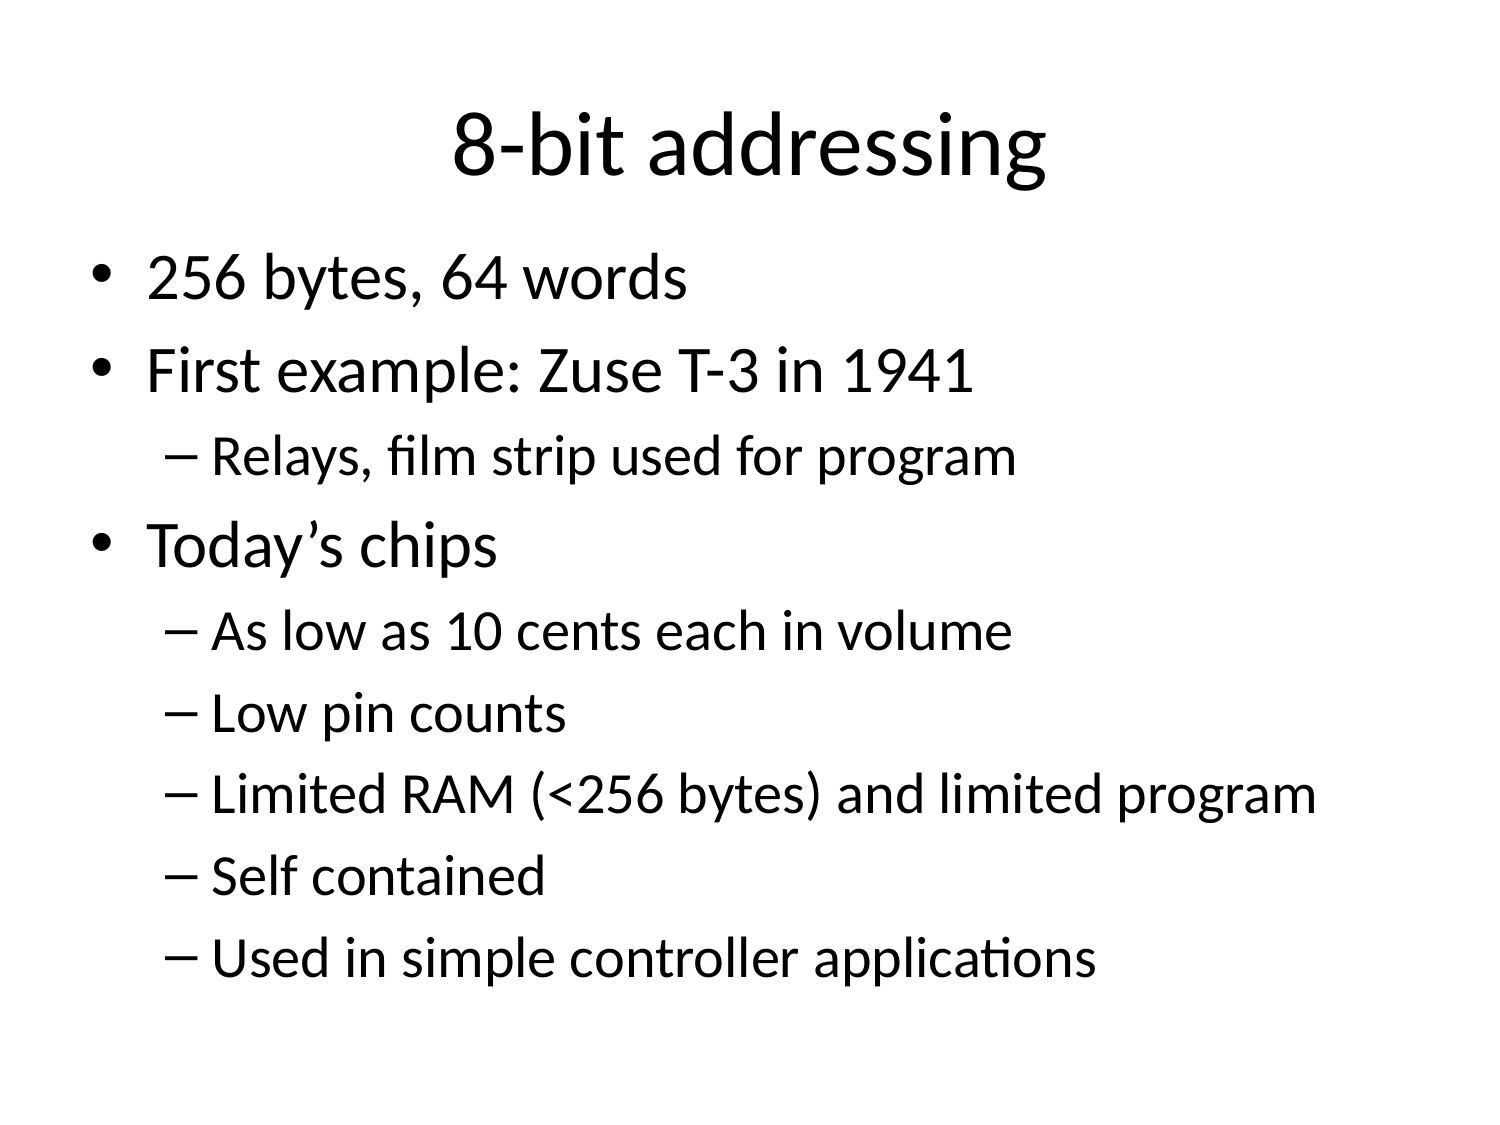

# 8-bit addressing
256 bytes, 64 words
First example: Zuse T-3 in 1941
Relays, film strip used for program
Today’s chips
As low as 10 cents each in volume
Low pin counts
Limited RAM (<256 bytes) and limited program
Self contained
Used in simple controller applications